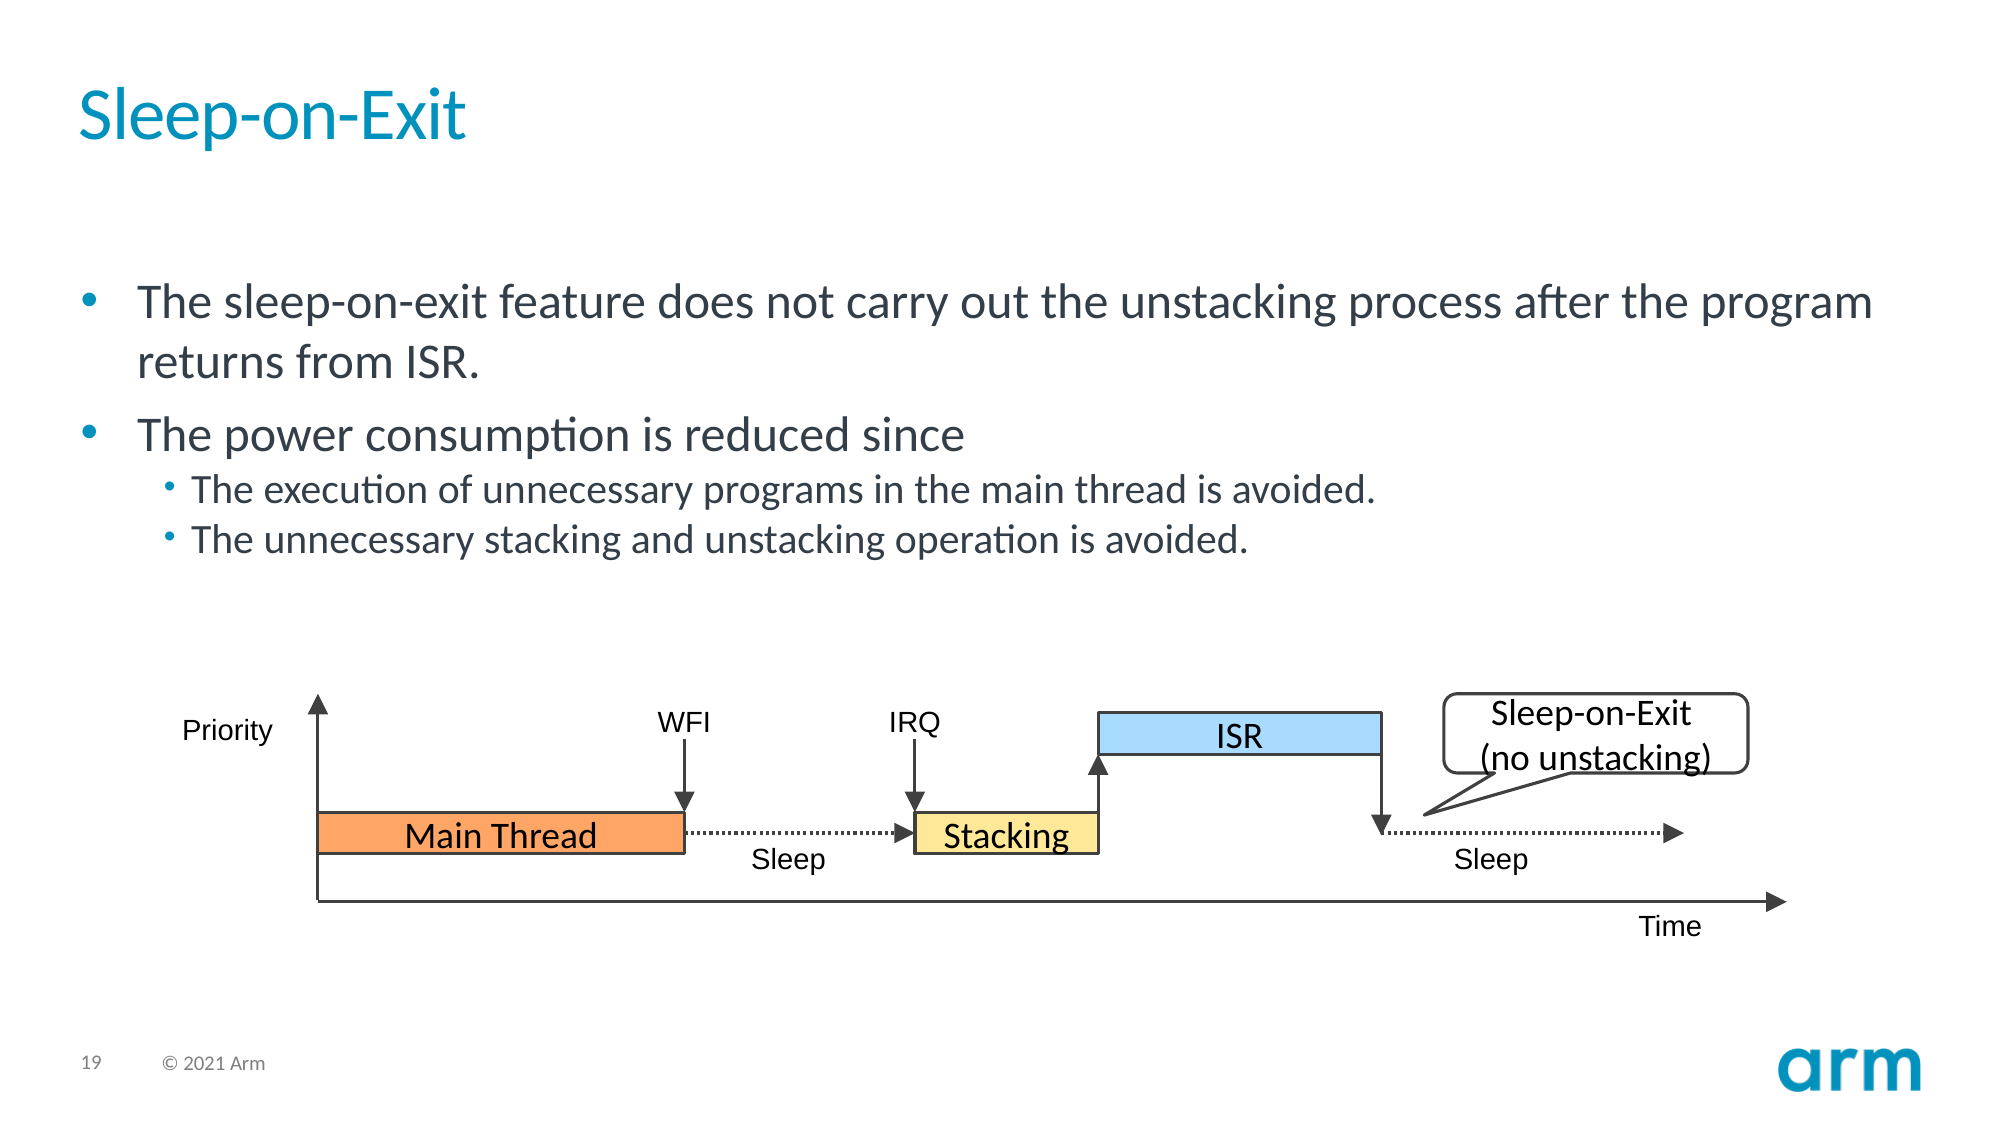

# Sleep-on-Exit
The sleep-on-exit feature does not carry out the unstacking process after the program returns from ISR.
The power consumption is reduced since
The execution of unnecessary programs in the main thread is avoided.
The unnecessary stacking and unstacking operation is avoided.
Sleep-on-Exit
(no unstacking)
WFI
IRQ
Priority
ISR
Main Thread
Stacking
Sleep
Sleep
Time